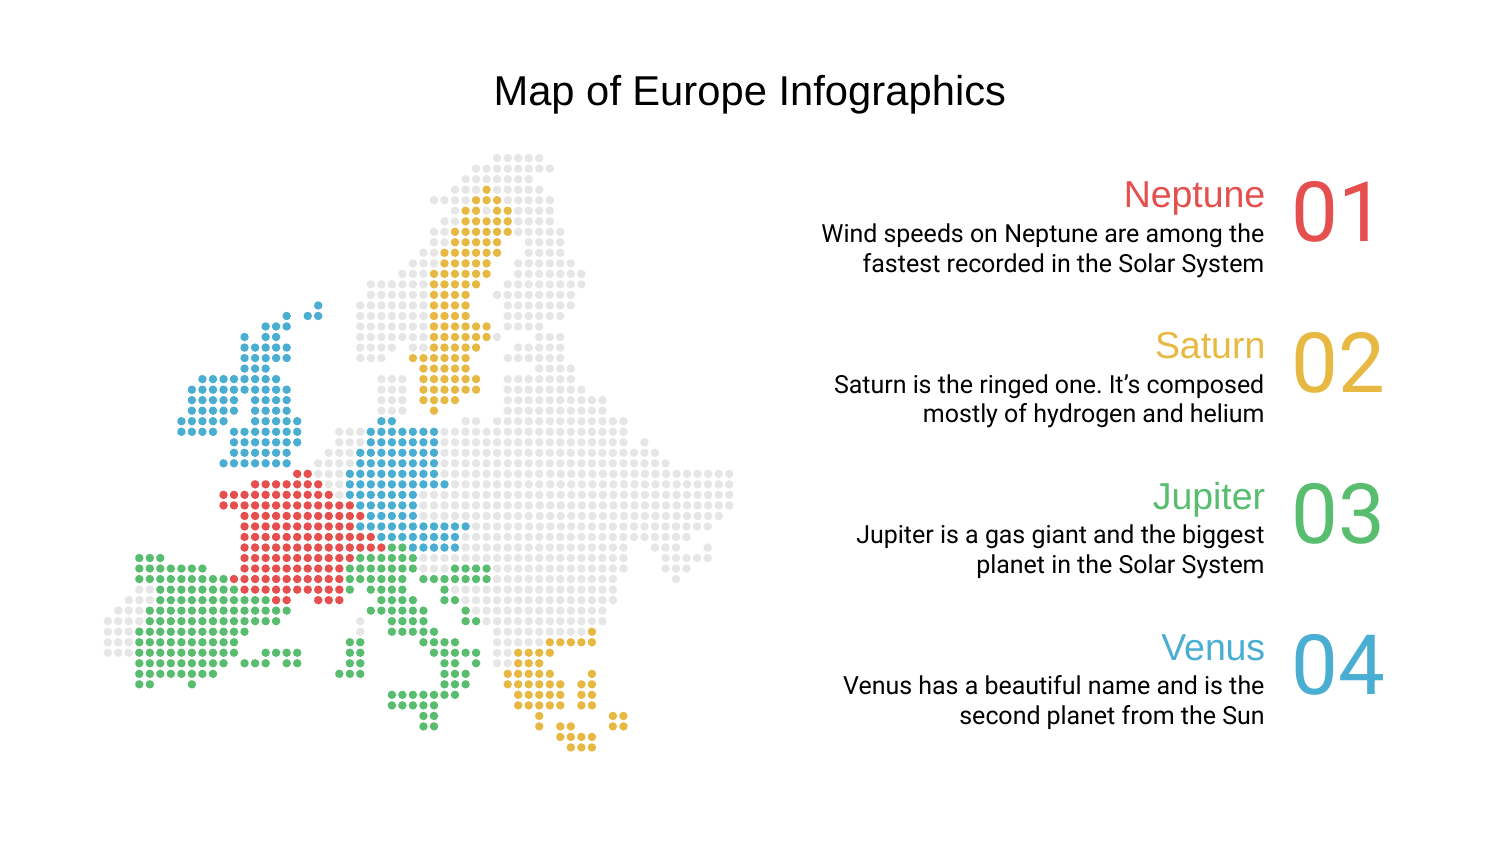

# Map of Europe Infographics

Neptune
Wind speeds on Neptune are among the fastest recorded in the Solar System
01
Saturn
Saturn is the ringed one. It’s composed mostly of hydrogen and helium
02
Jupiter
Jupiter is a gas giant and the biggest planet in the Solar System
03
Venus
Venus has a beautiful name and is the second planet from the Sun
04